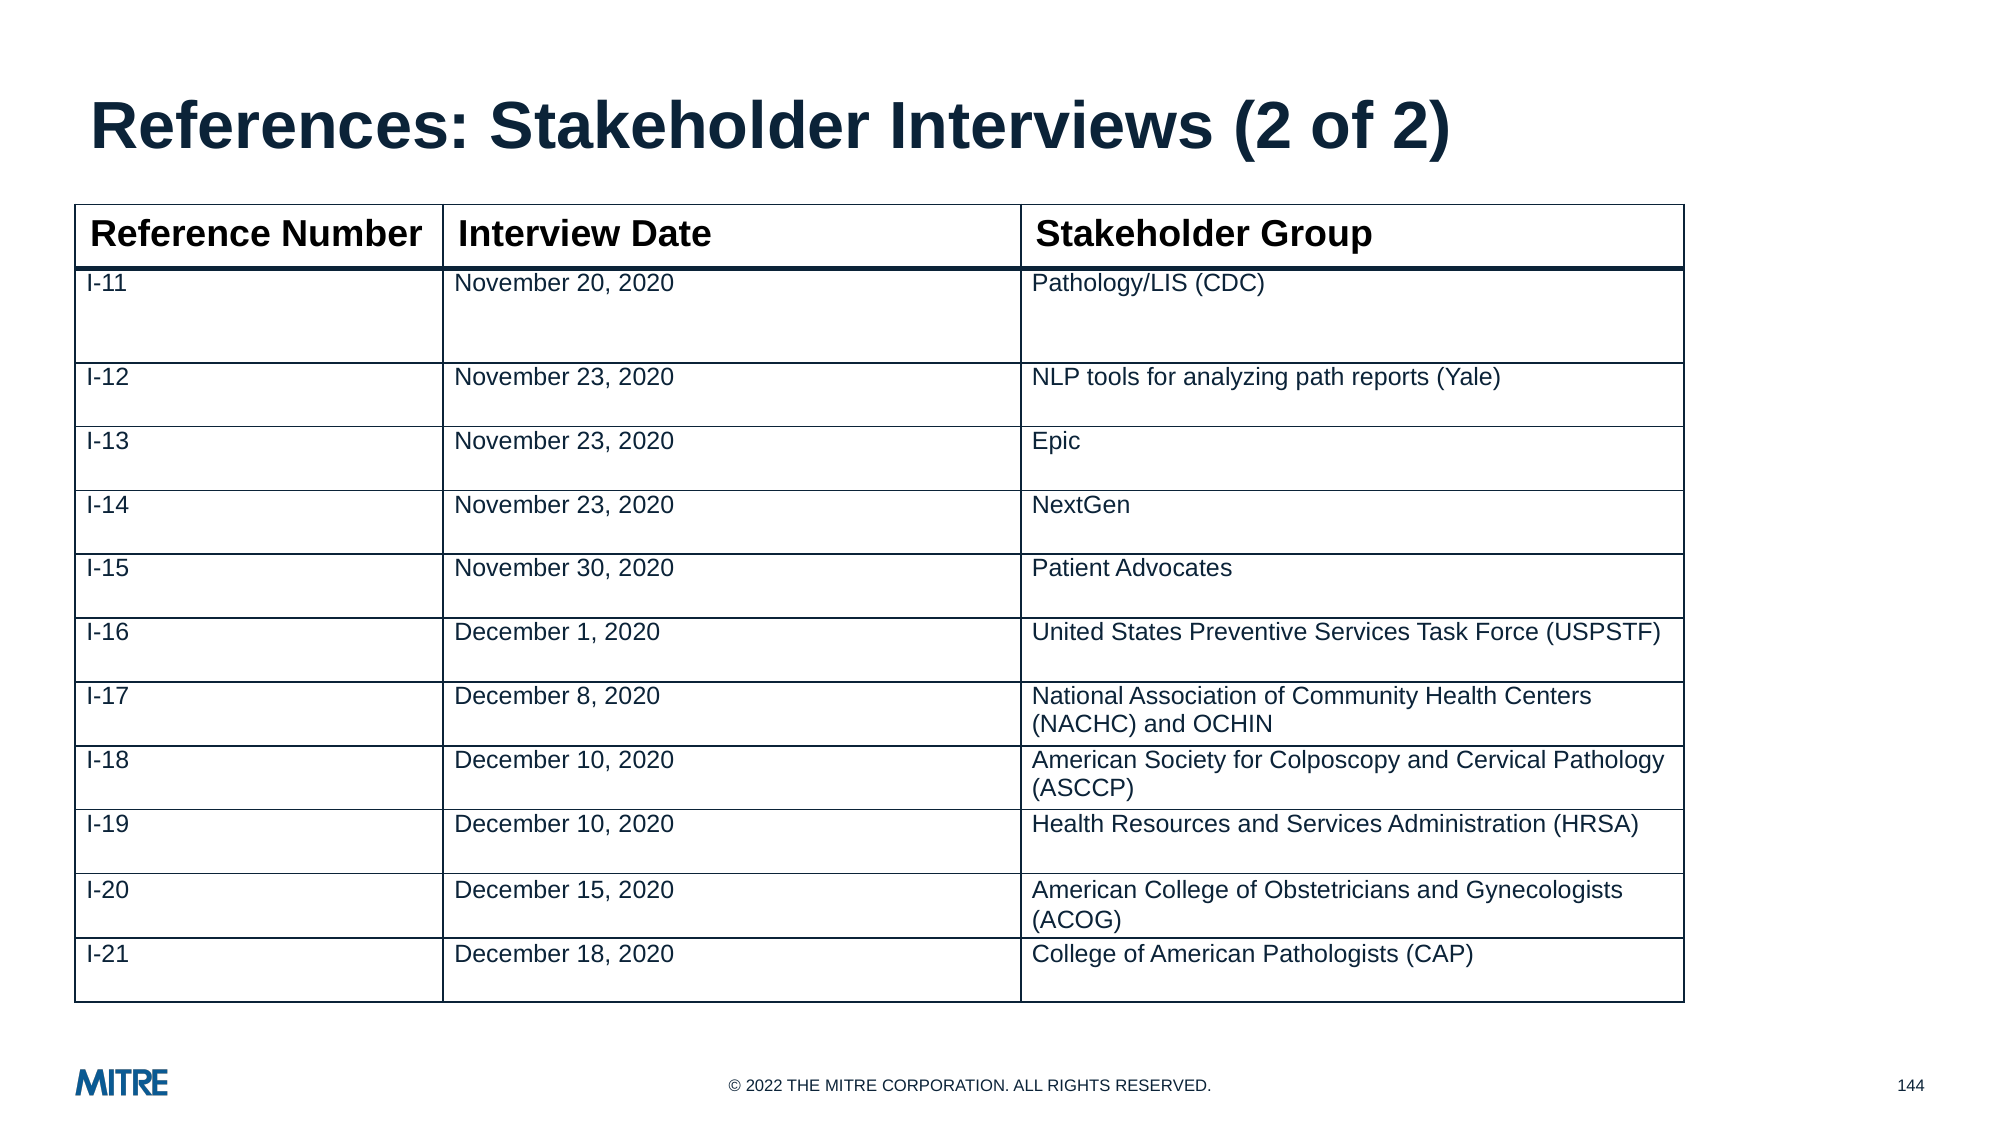

# References: Stakeholder Interviews (2 of 2)
| Reference Number | Interview Date | Stakeholder Group |
| --- | --- | --- |
| I-11 | November 20, 2020 | Pathology/LIS (CDC) |
| I-12 | November 23, 2020 | NLP tools for analyzing path reports (Yale) |
| I-13 | November 23, 2020 | Epic |
| I-14 | November 23, 2020 | NextGen |
| I-15 | November 30, 2020 | Patient Advocates |
| I-16 | December 1, 2020 | United States Preventive Services Task Force (USPSTF) |
| I-17 | December 8, 2020 | National Association of Community Health Centers (NACHC) and OCHIN |
| I-18 | December 10, 2020 | American Society for Colposcopy and Cervical Pathology (ASCCP) |
| I-19 | December 10, 2020 | Health Resources and Services Administration (HRSA) |
| I-20 | December 15, 2020 | American College of Obstetricians and Gynecologists (ACOG) |
| I-21 | December 18, 2020 | College of American Pathologists (CAP) |
144